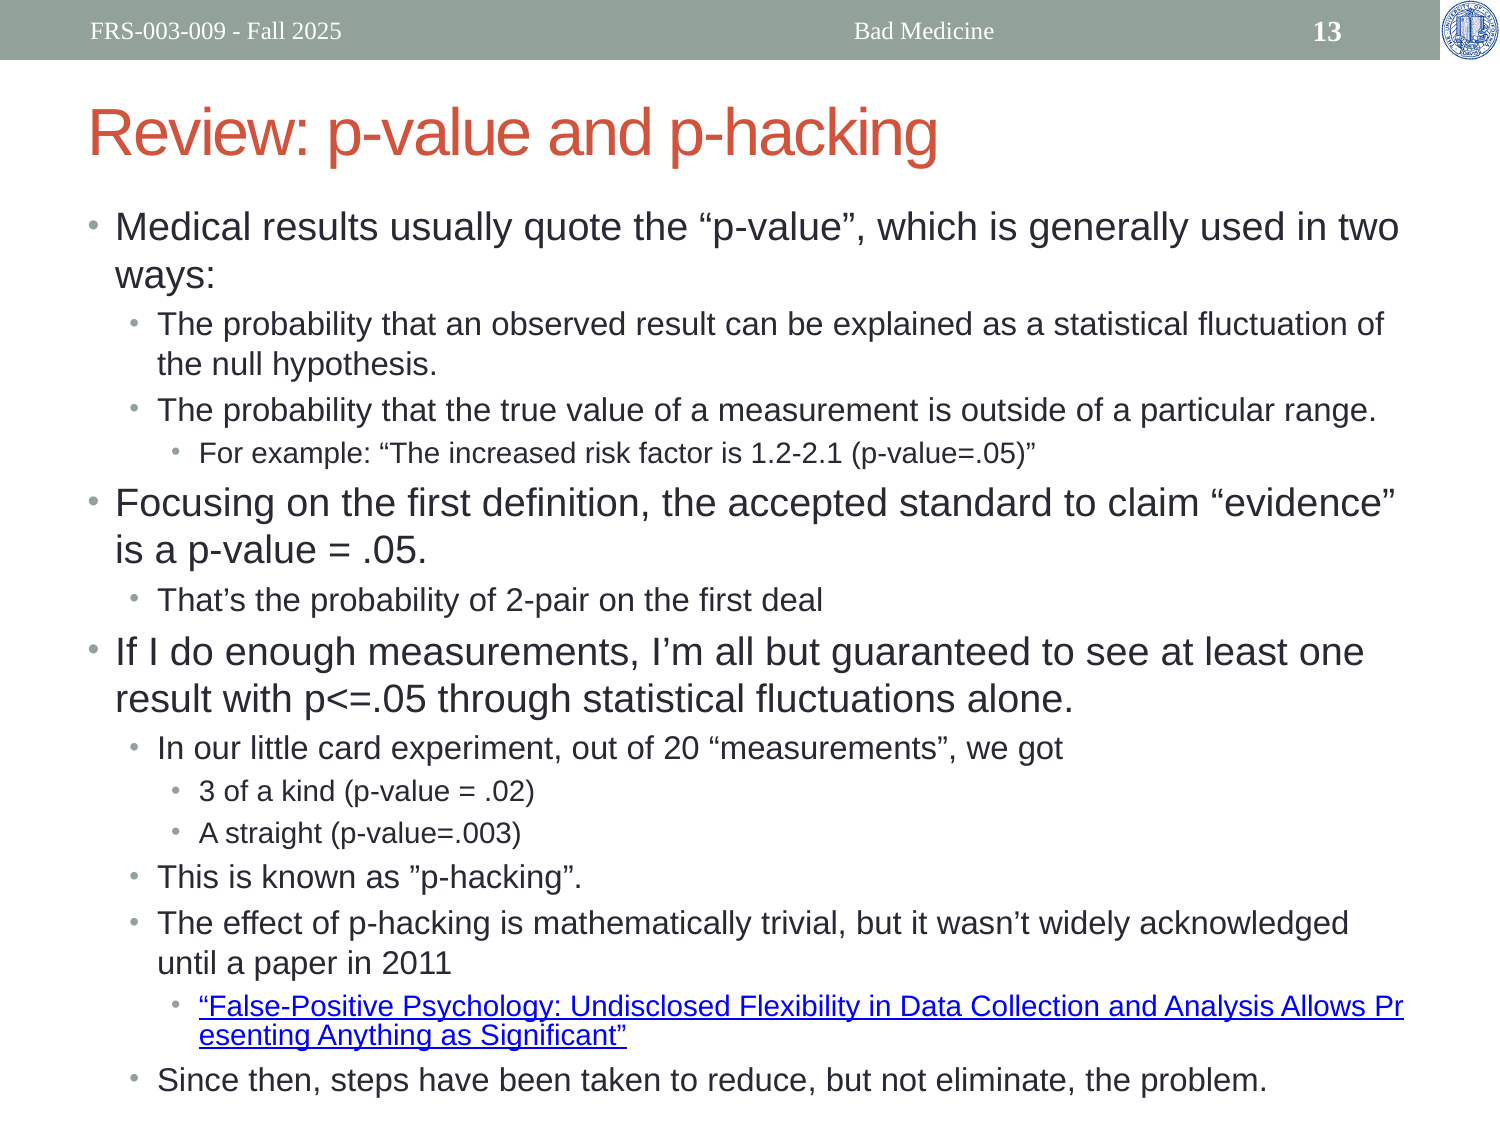

FRS-003-009 - Fall 2025
Bad Medicine
13
# Review: p-value and p-hacking
Medical results usually quote the “p-value”, which is generally used in two ways:
The probability that an observed result can be explained as a statistical fluctuation of the null hypothesis.
The probability that the true value of a measurement is outside of a particular range.
For example: “The increased risk factor is 1.2-2.1 (p-value=.05)”
Focusing on the first definition, the accepted standard to claim “evidence” is a p-value = .05.
That’s the probability of 2-pair on the first deal
If I do enough measurements, I’m all but guaranteed to see at least one result with p<=.05 through statistical fluctuations alone.
In our little card experiment, out of 20 “measurements”, we got
3 of a kind (p-value = .02)
A straight (p-value=.003)
This is known as ”p-hacking”.
The effect of p-hacking is mathematically trivial, but it wasn’t widely acknowledged until a paper in 2011
“False-Positive Psychology: Undisclosed Flexibility in Data Collection and Analysis Allows Presenting Anything as Significant”
Since then, steps have been taken to reduce, but not eliminate, the problem.